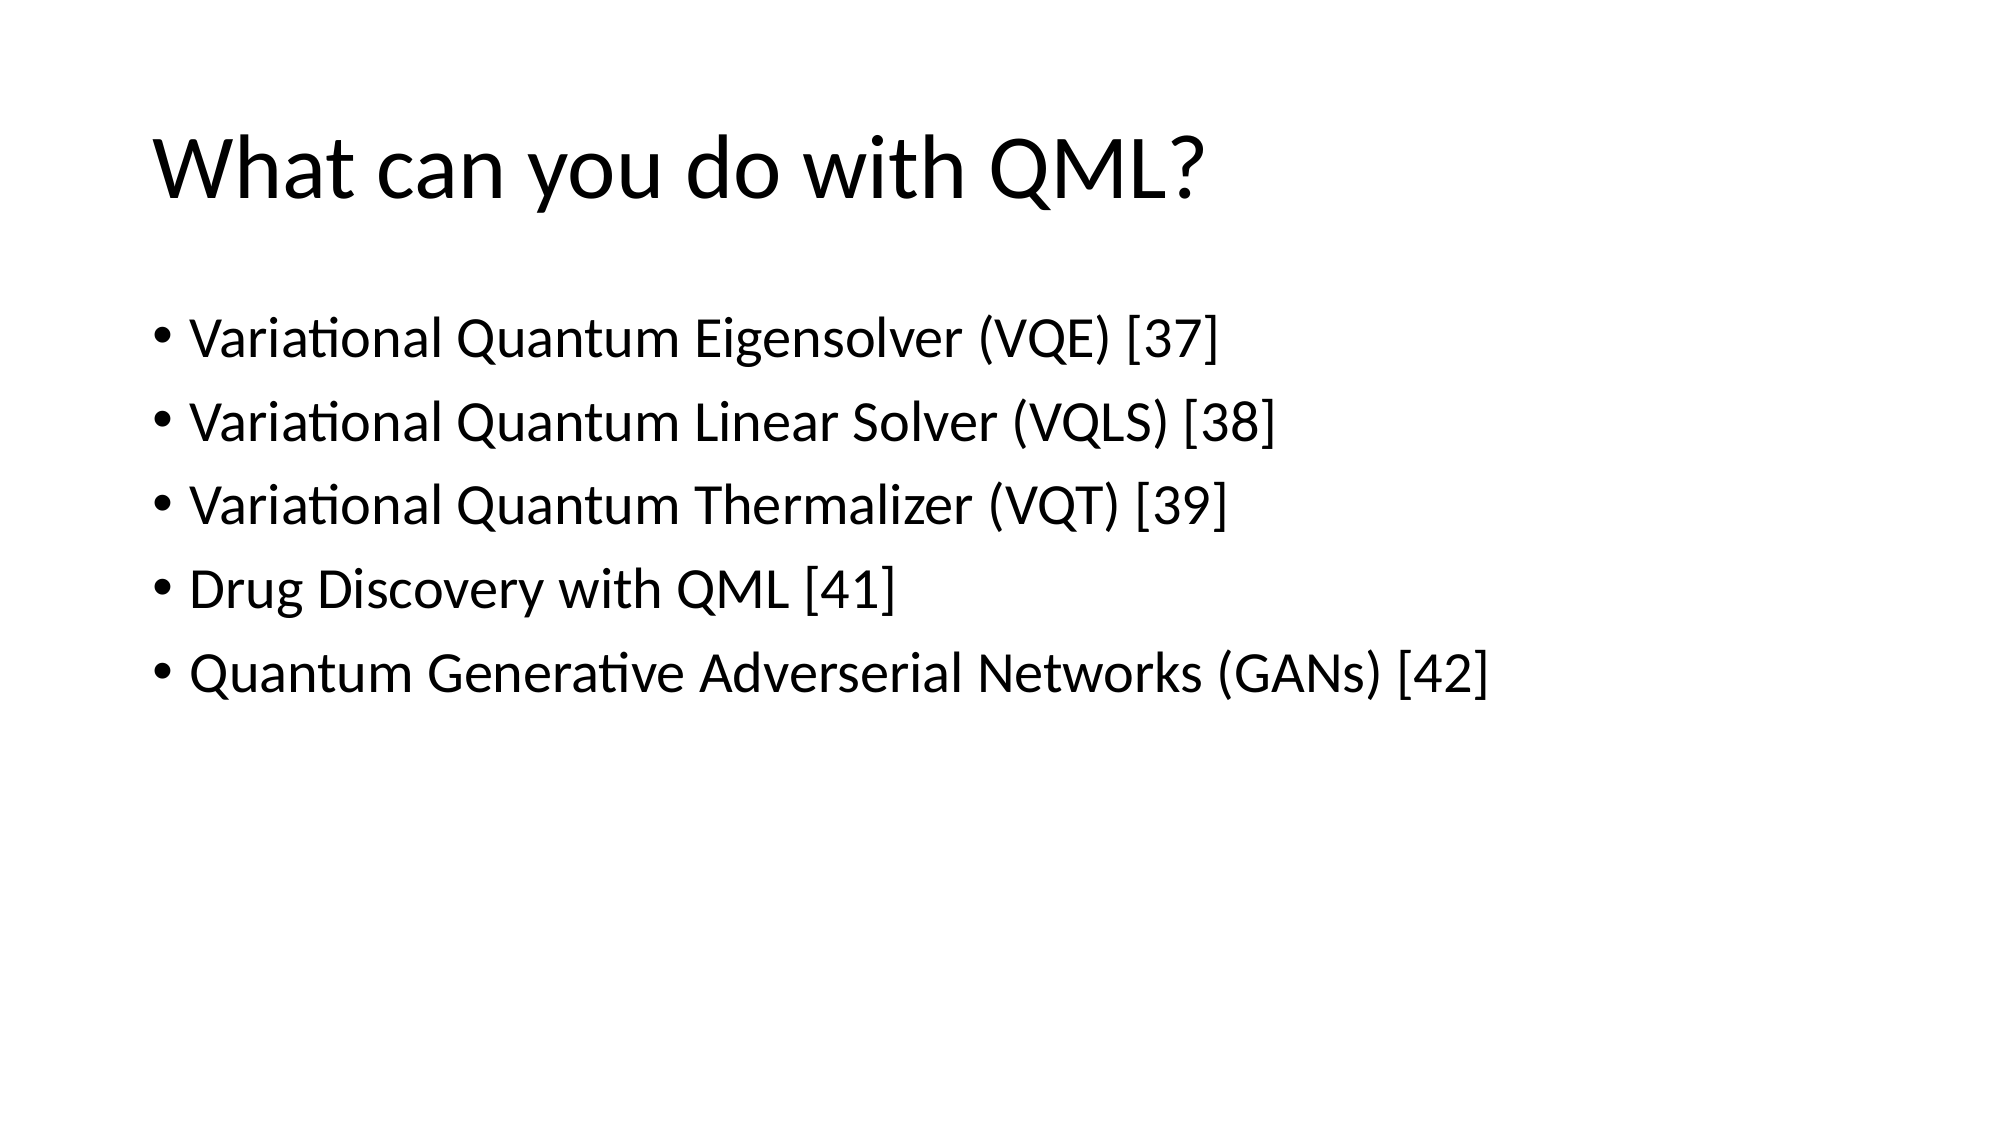

# What can you do with QML?
Variational Quantum Eigensolver (VQE) [37]
Variational Quantum Linear Solver (VQLS) [38]
Variational Quantum Thermalizer (VQT) [39]
Drug Discovery with QML [41]
Quantum Generative Adverserial Networks (GANs) [42]